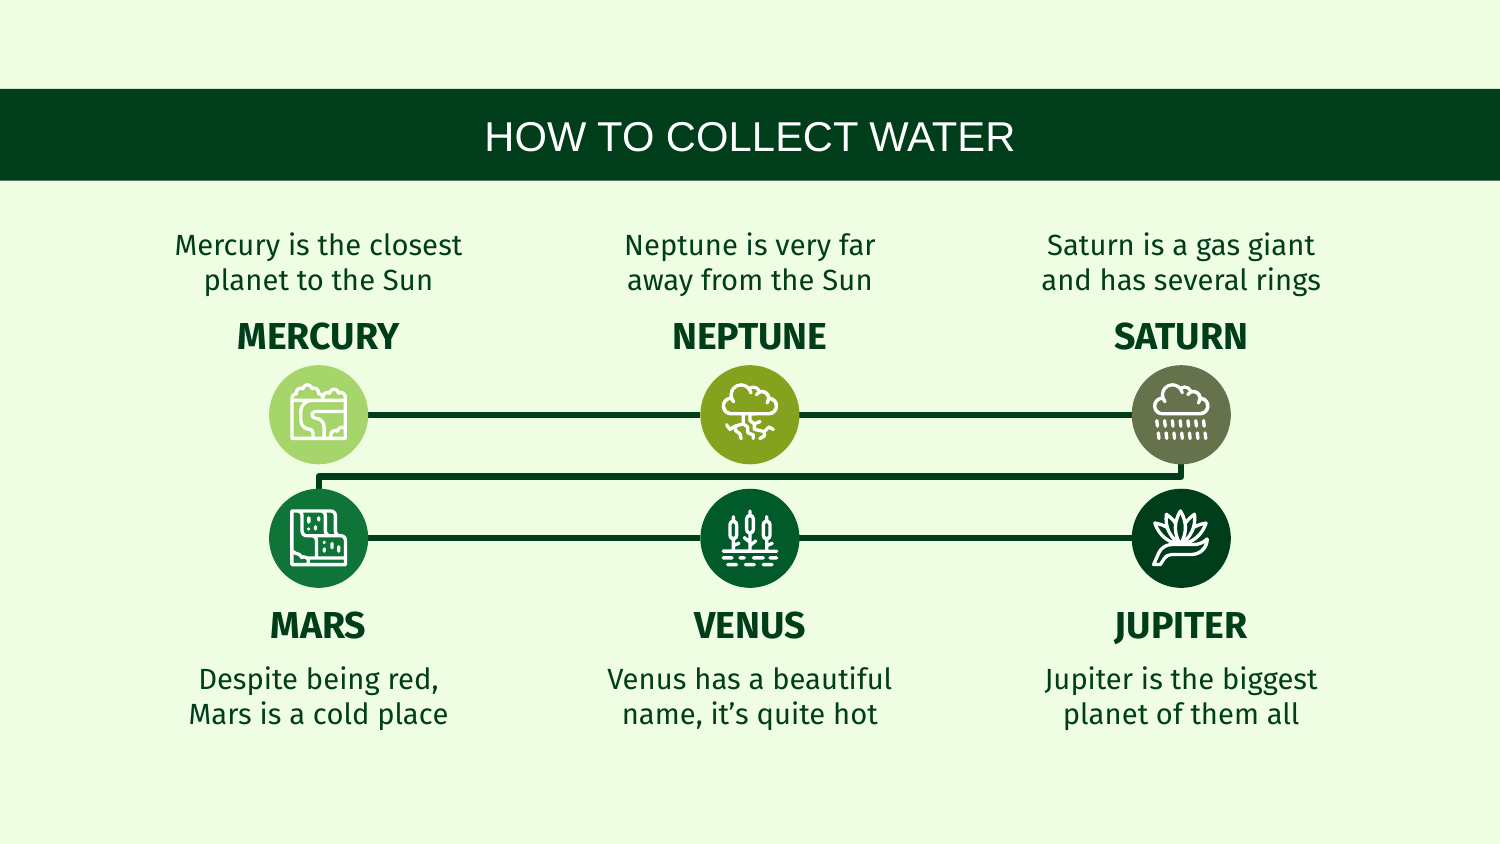

# HOW TO COLLECT WATER
Mercury is the closest planet to the Sun
Neptune is very far away from the Sun
Saturn is a gas giant and has several rings
MERCURY
NEPTUNE
SATURN

MARS
VENUS
JUPITER
Despite being red, Mars is a cold place
Venus has a beautiful name, it’s quite hot
Jupiter is the biggest planet of them all